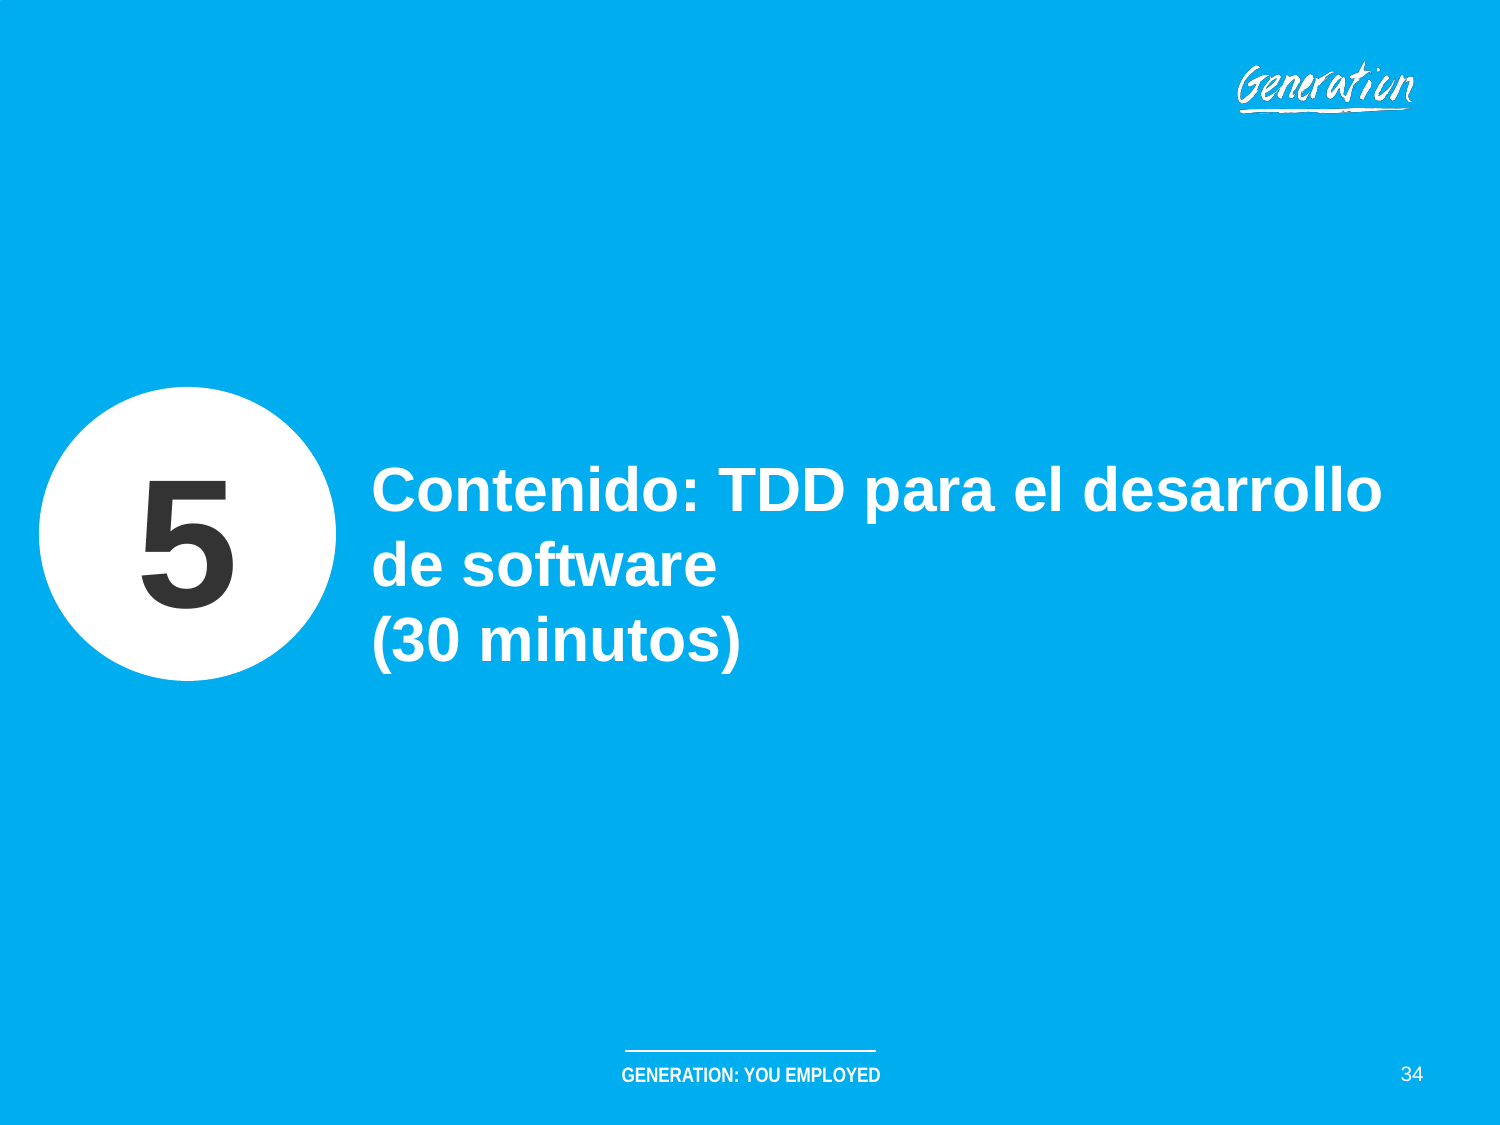

5
# Contenido: TDD para el desarrollo de software (30 minutos)